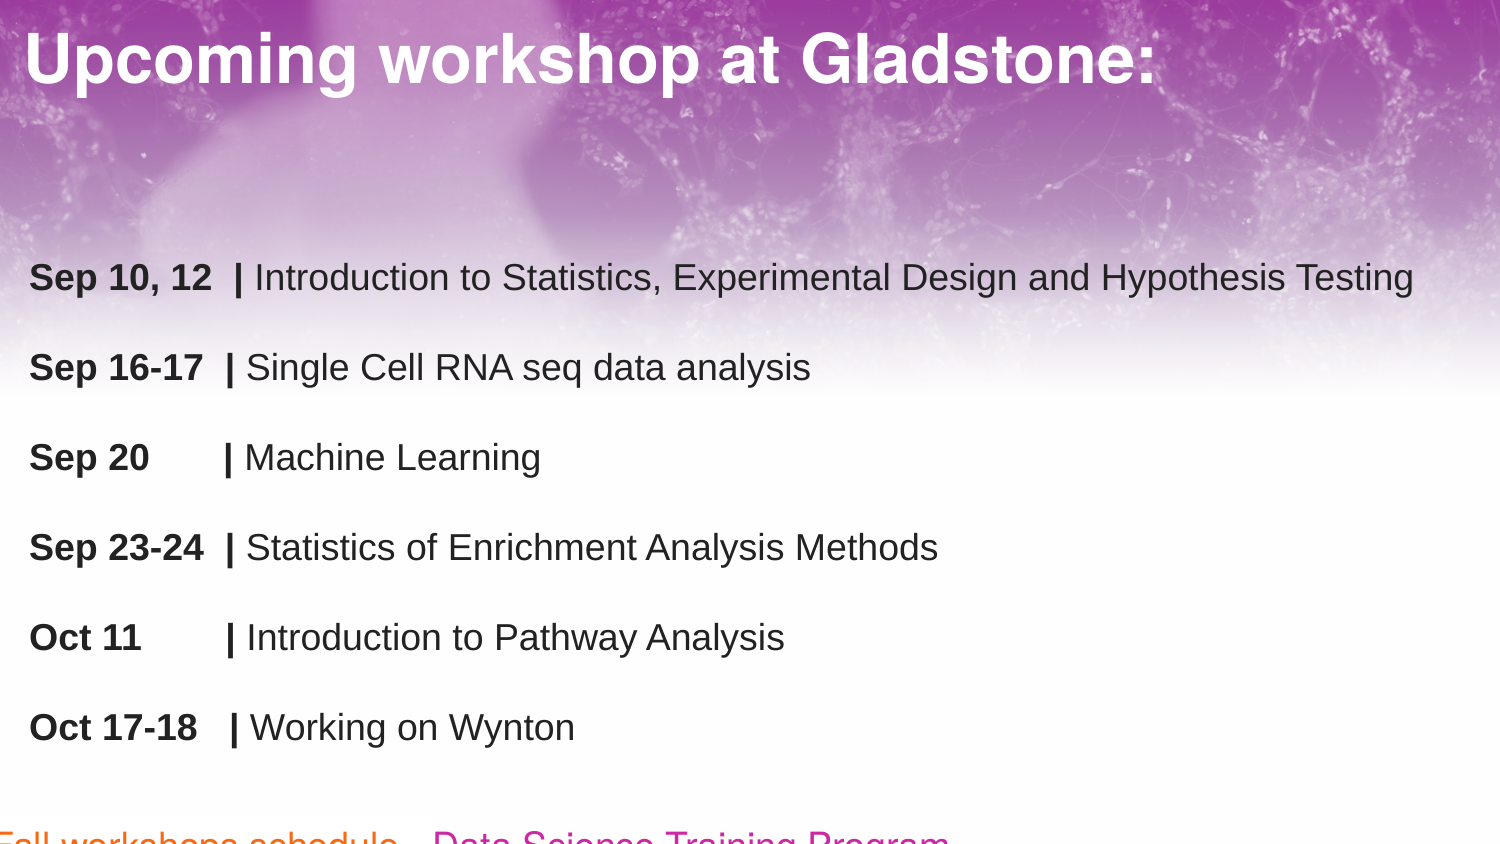

# Upcoming workshop at Gladstone:

Sep 10, 12  | Introduction to Statistics, Experimental Design and Hypothesis Testing
Sep 16-17  | Single Cell RNA seq data analysis
Sep 20       | Machine Learning
Sep 23-24  | Statistics of Enrichment Analysis Methods
Oct 11        | Introduction to Pathway Analysis
Oct 17-18   | Working on Wynton
Fall workshops schedule - Data Science Training Program